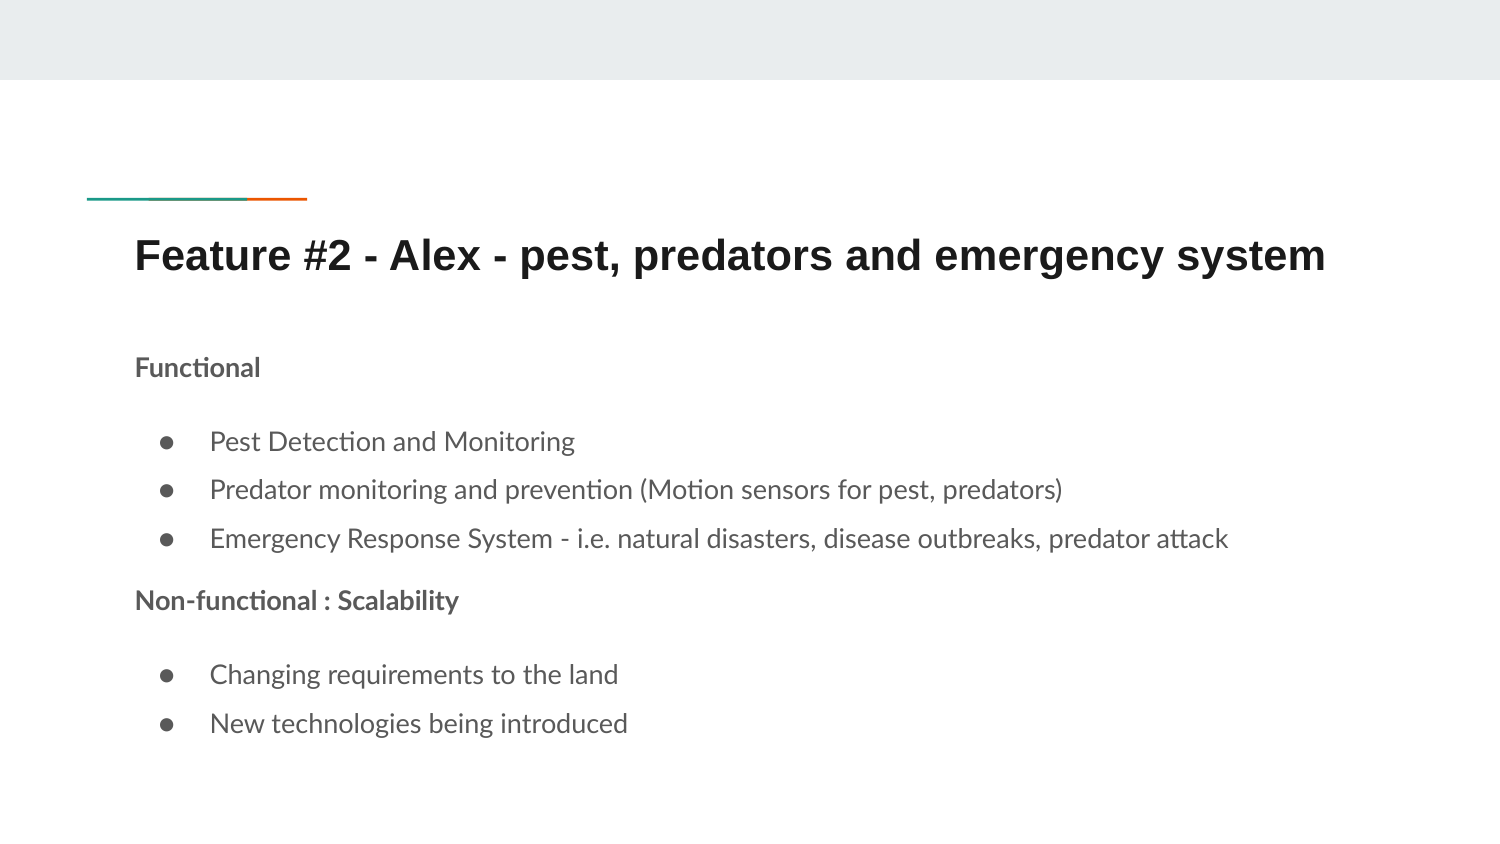

# Feature #2 - Alex - pest, predators and emergency system
Functional
Pest Detection and Monitoring
Predator monitoring and prevention (Motion sensors for pest, predators)
Emergency Response System - i.e. natural disasters, disease outbreaks, predator attack
Non-functional : Scalability
Changing requirements to the land
New technologies being introduced